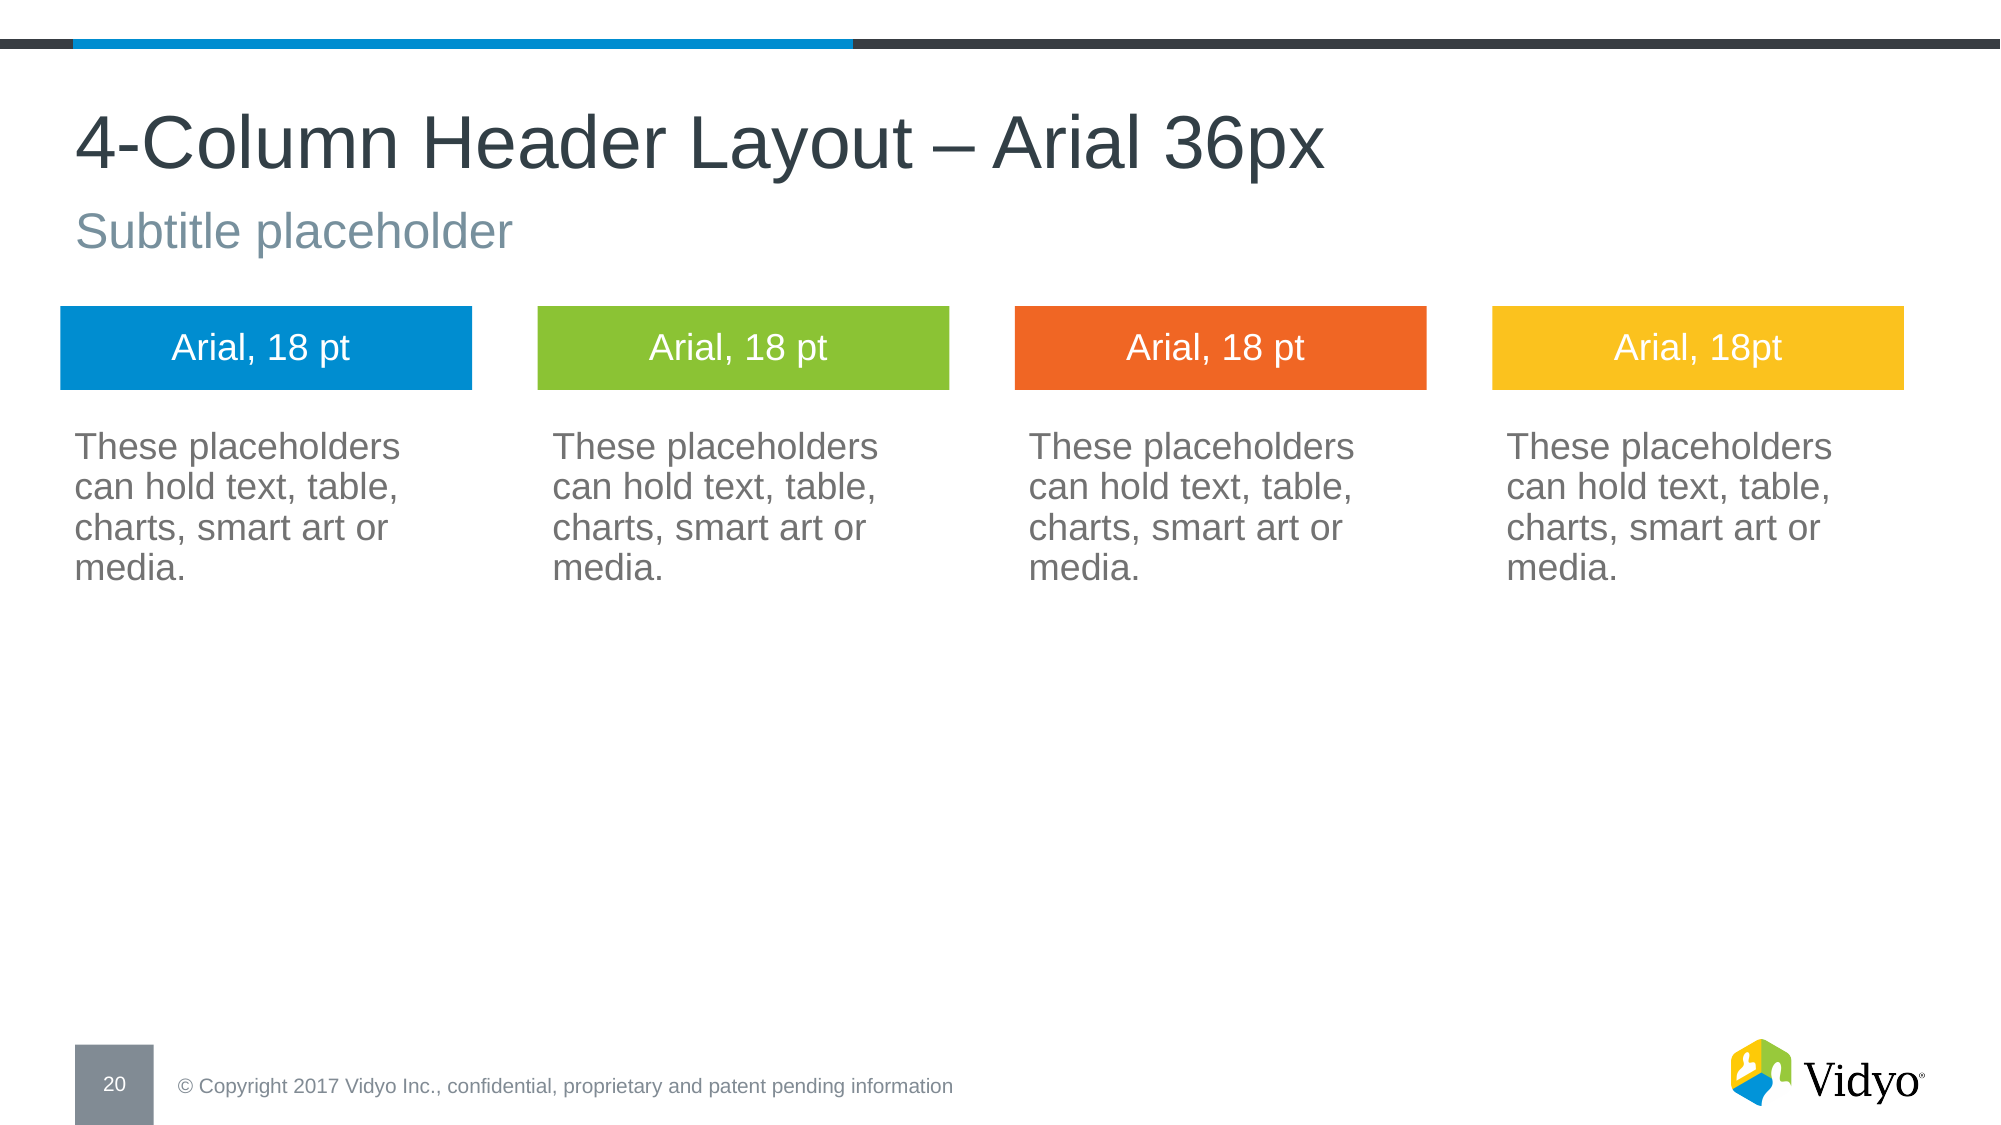

4-Column Header Layout – Arial 36px
Subtitle placeholder
Arial, 18 pt
Arial, 18 pt
Arial, 18 pt
Arial, 18pt
These placeholders can hold text, table, charts, smart art or media.
These placeholders can hold text, table, charts, smart art or media.
These placeholders can hold text, table, charts, smart art or media.
These placeholders can hold text, table, charts, smart art or media.